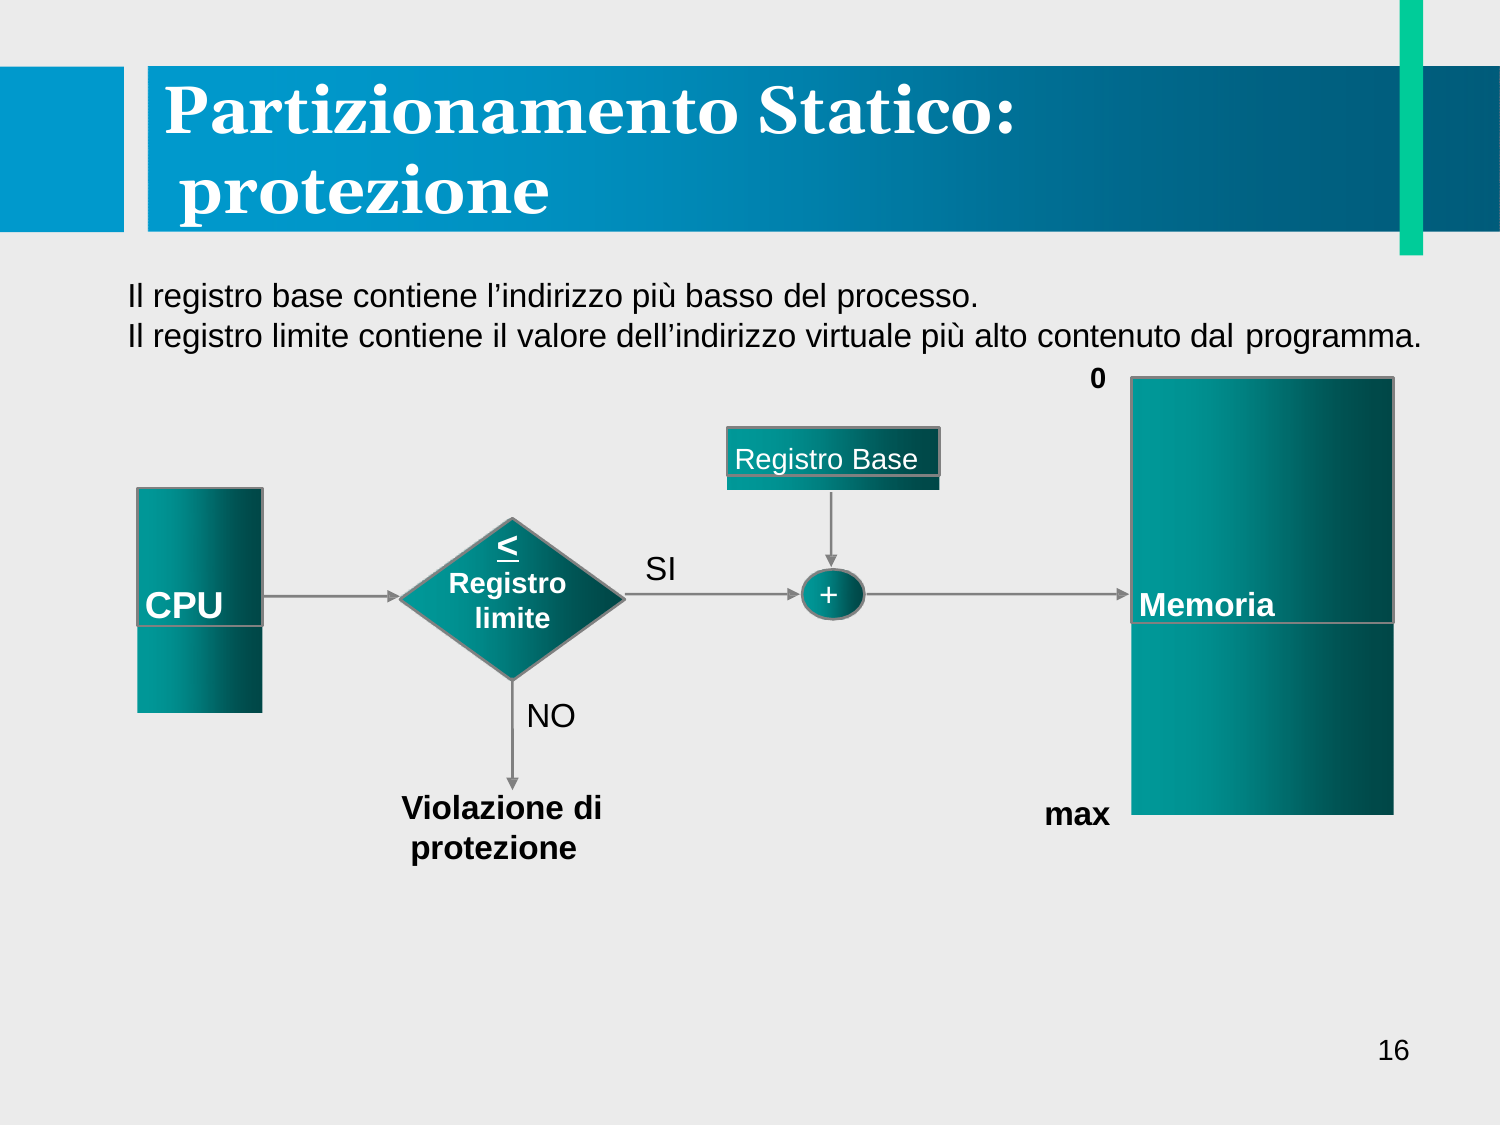

# Partizionamento Statico:  protezione

Il registro base contiene l’indirizzo più basso del processo.
Il registro limite contiene il valore dell’indirizzo virtuale più alto contenuto dal programma.
0

Memoria

Registro Base

CPU

<
Registro
limite
SI

+

NO
Violazione di  protezione
max
16